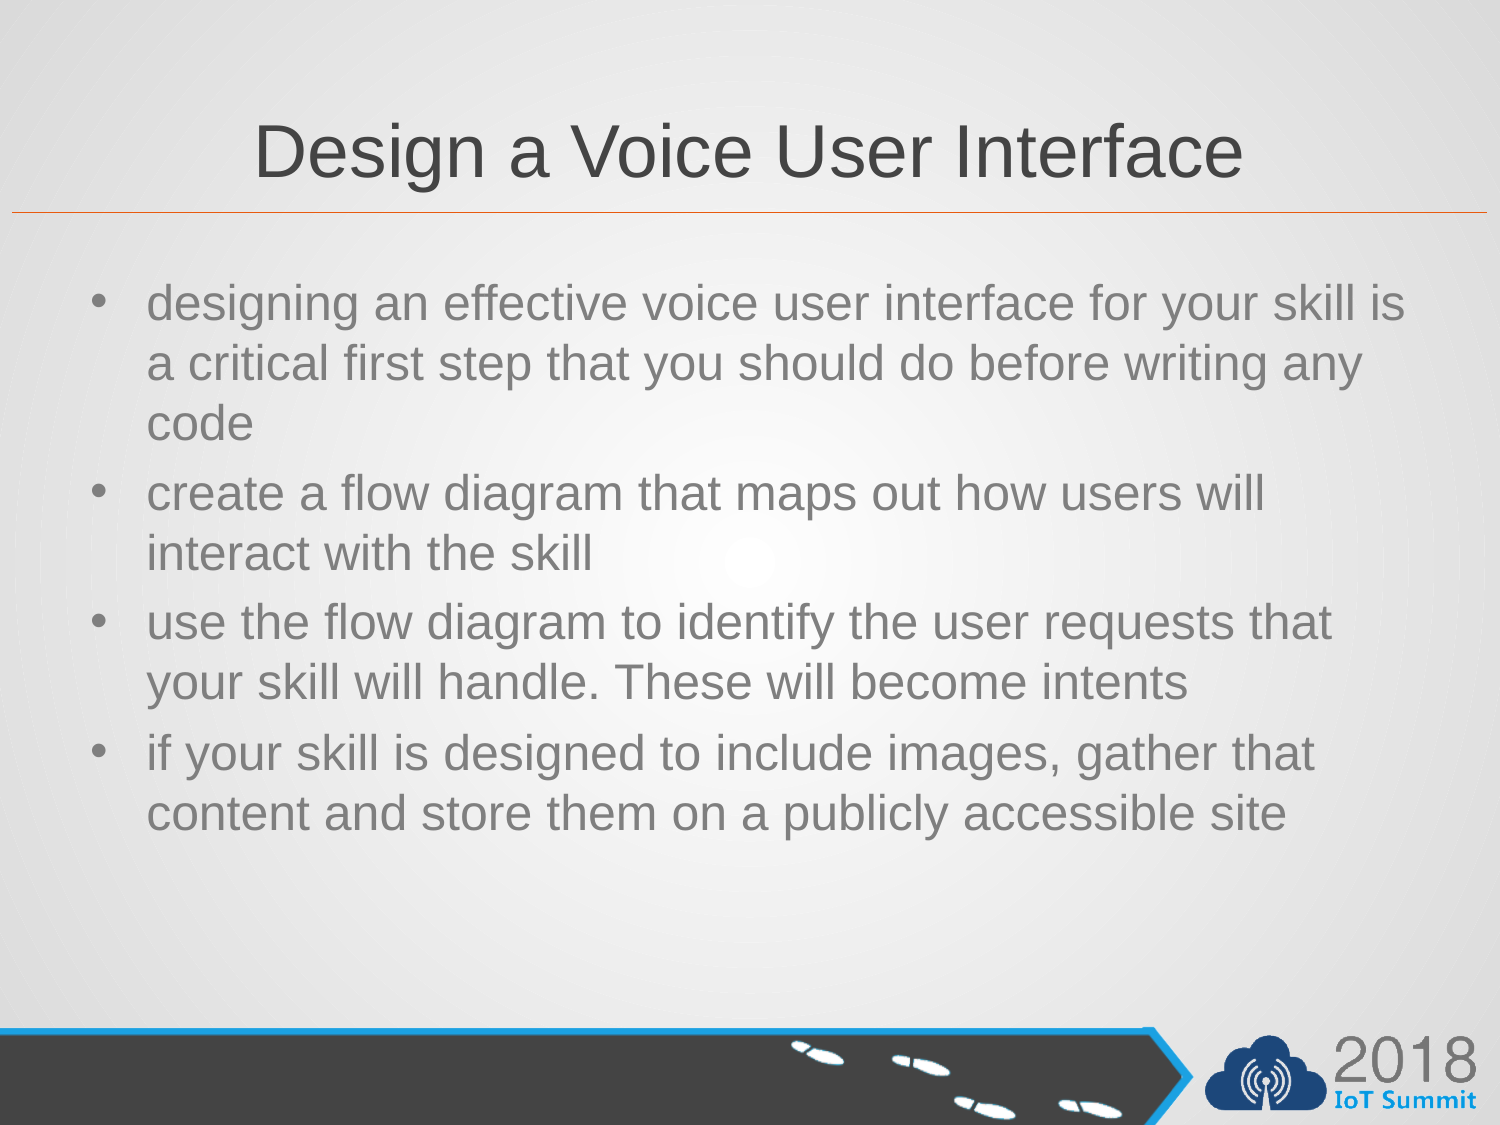

# Design a Voice User Interface
designing an effective voice user interface for your skill is a critical first step that you should do before writing any code
create a flow diagram that maps out how users will interact with the skill
use the flow diagram to identify the user requests that your skill will handle. These will become intents
if your skill is designed to include images, gather that content and store them on a publicly accessible site